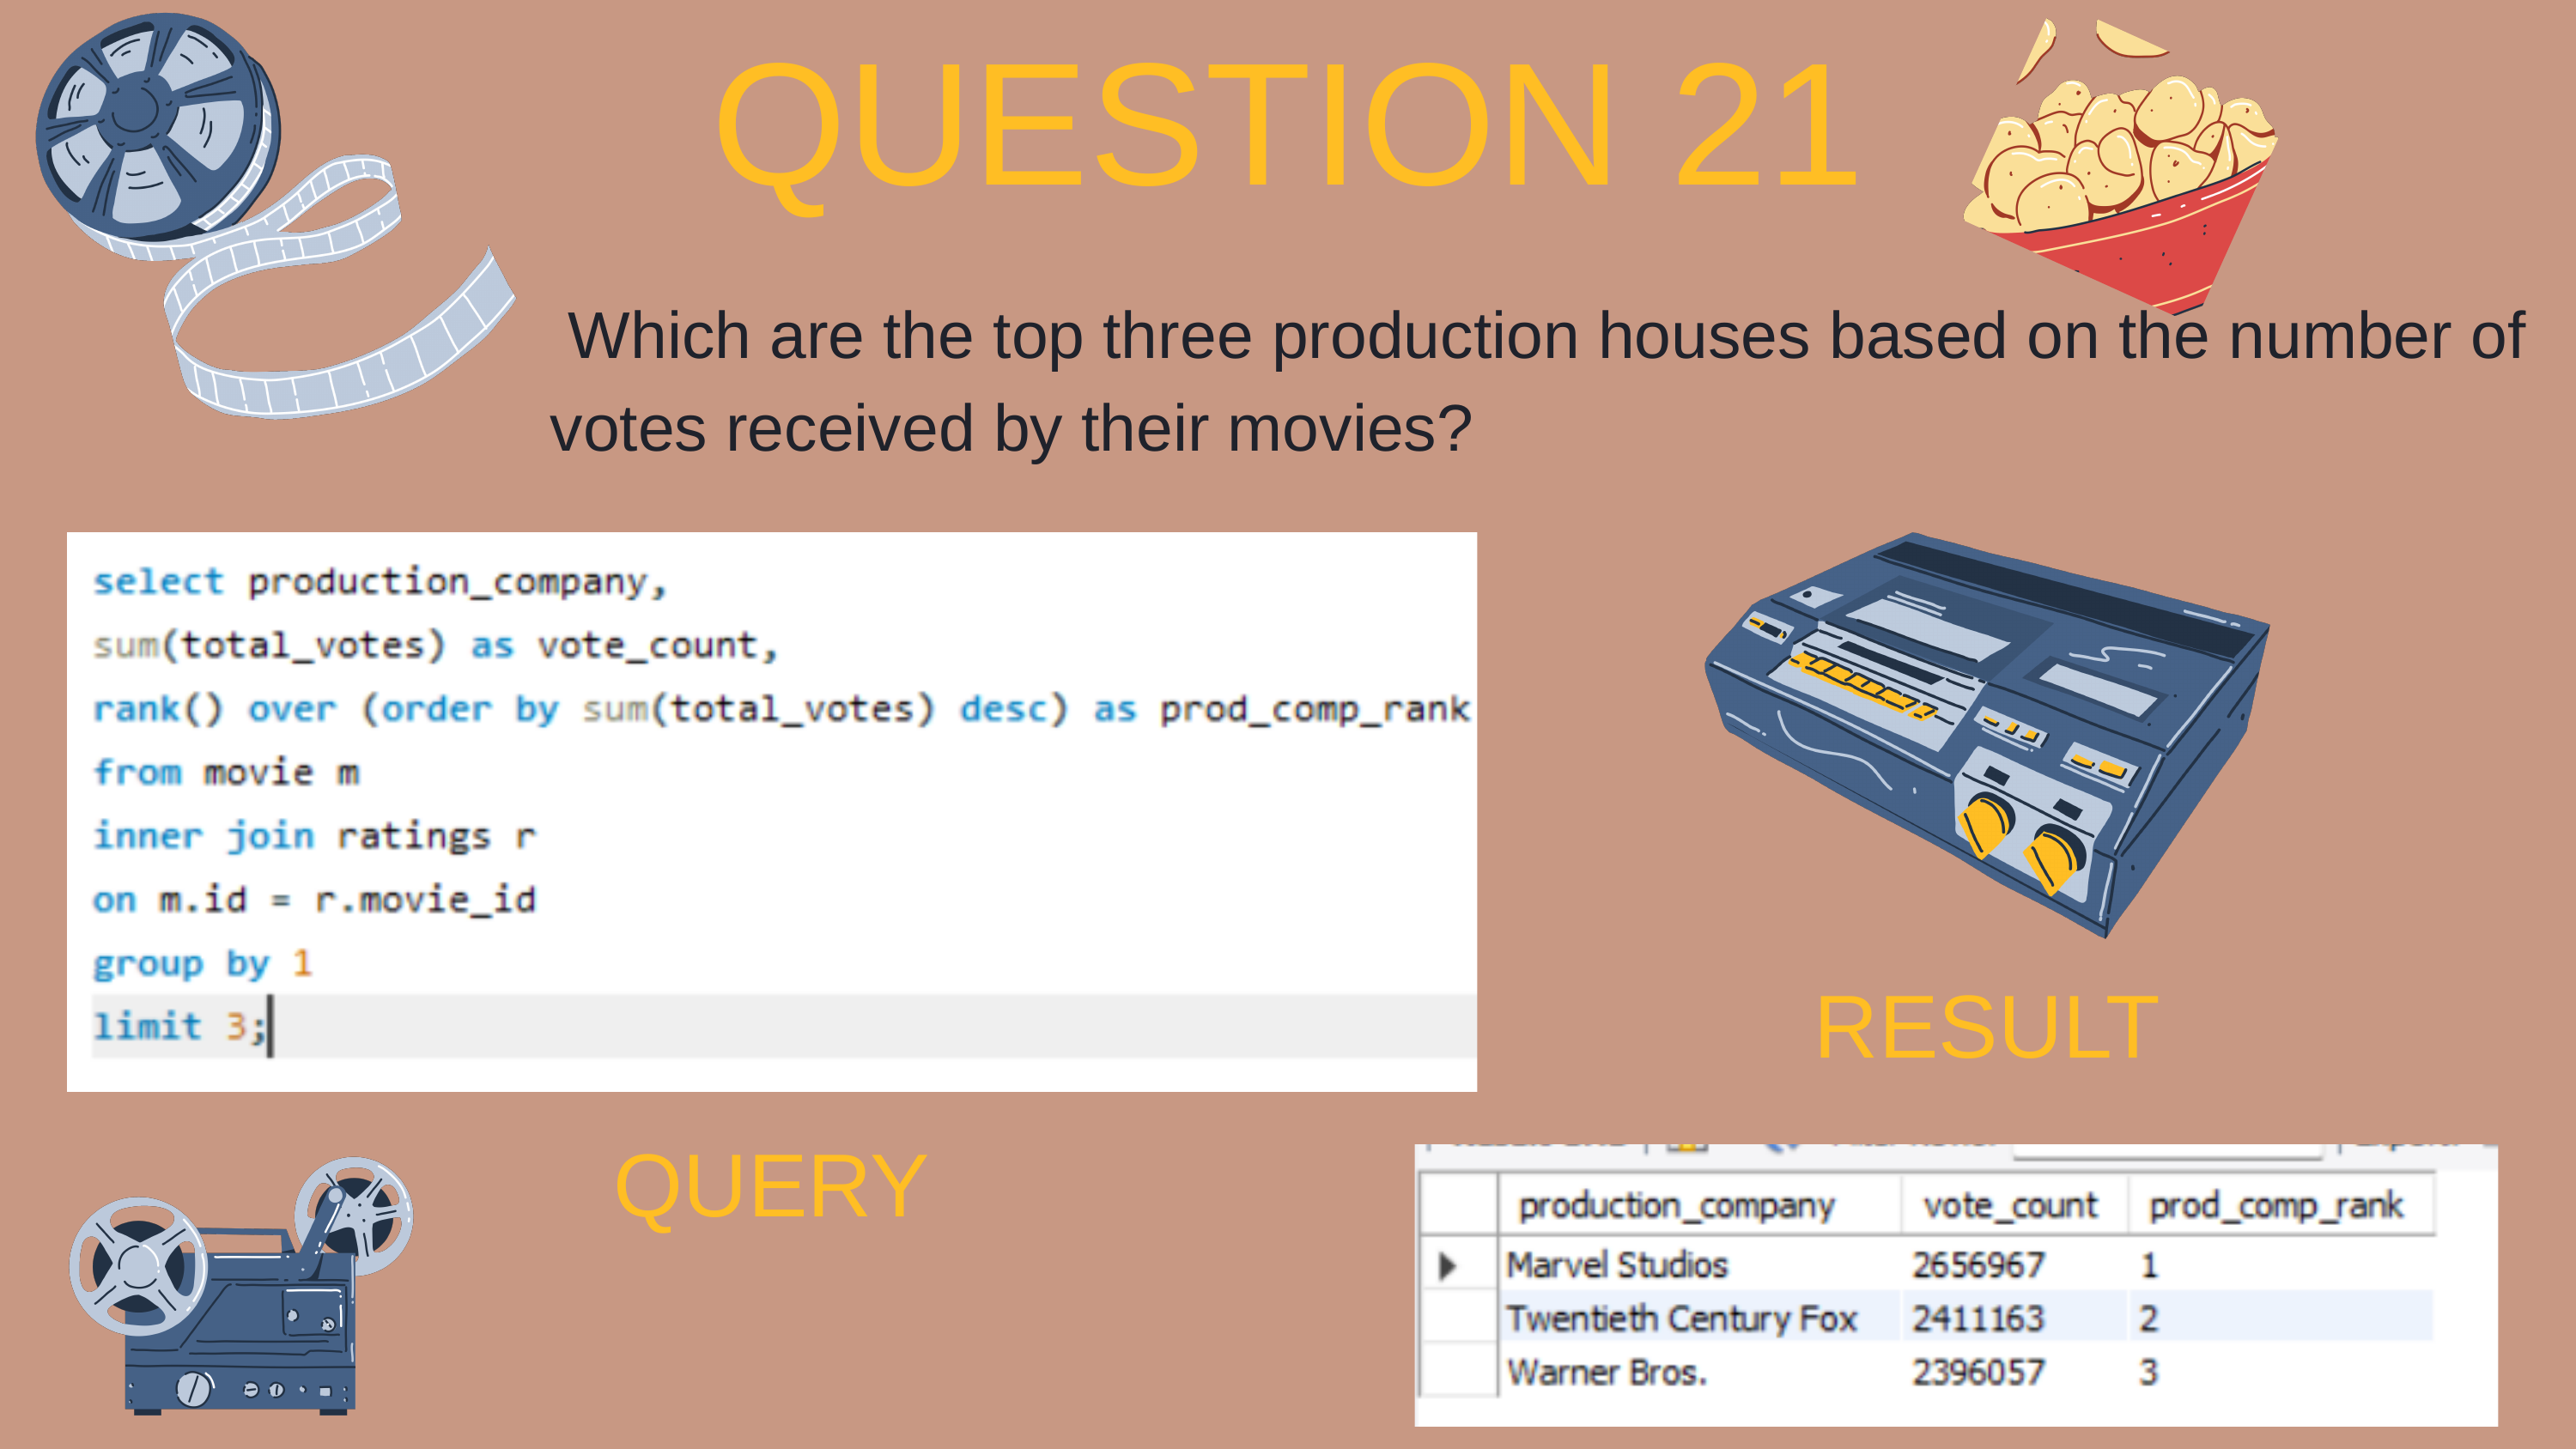

QUESTION 21
 Which are the top three production houses based on the number of votes received by their movies?

RESULT

QUERY